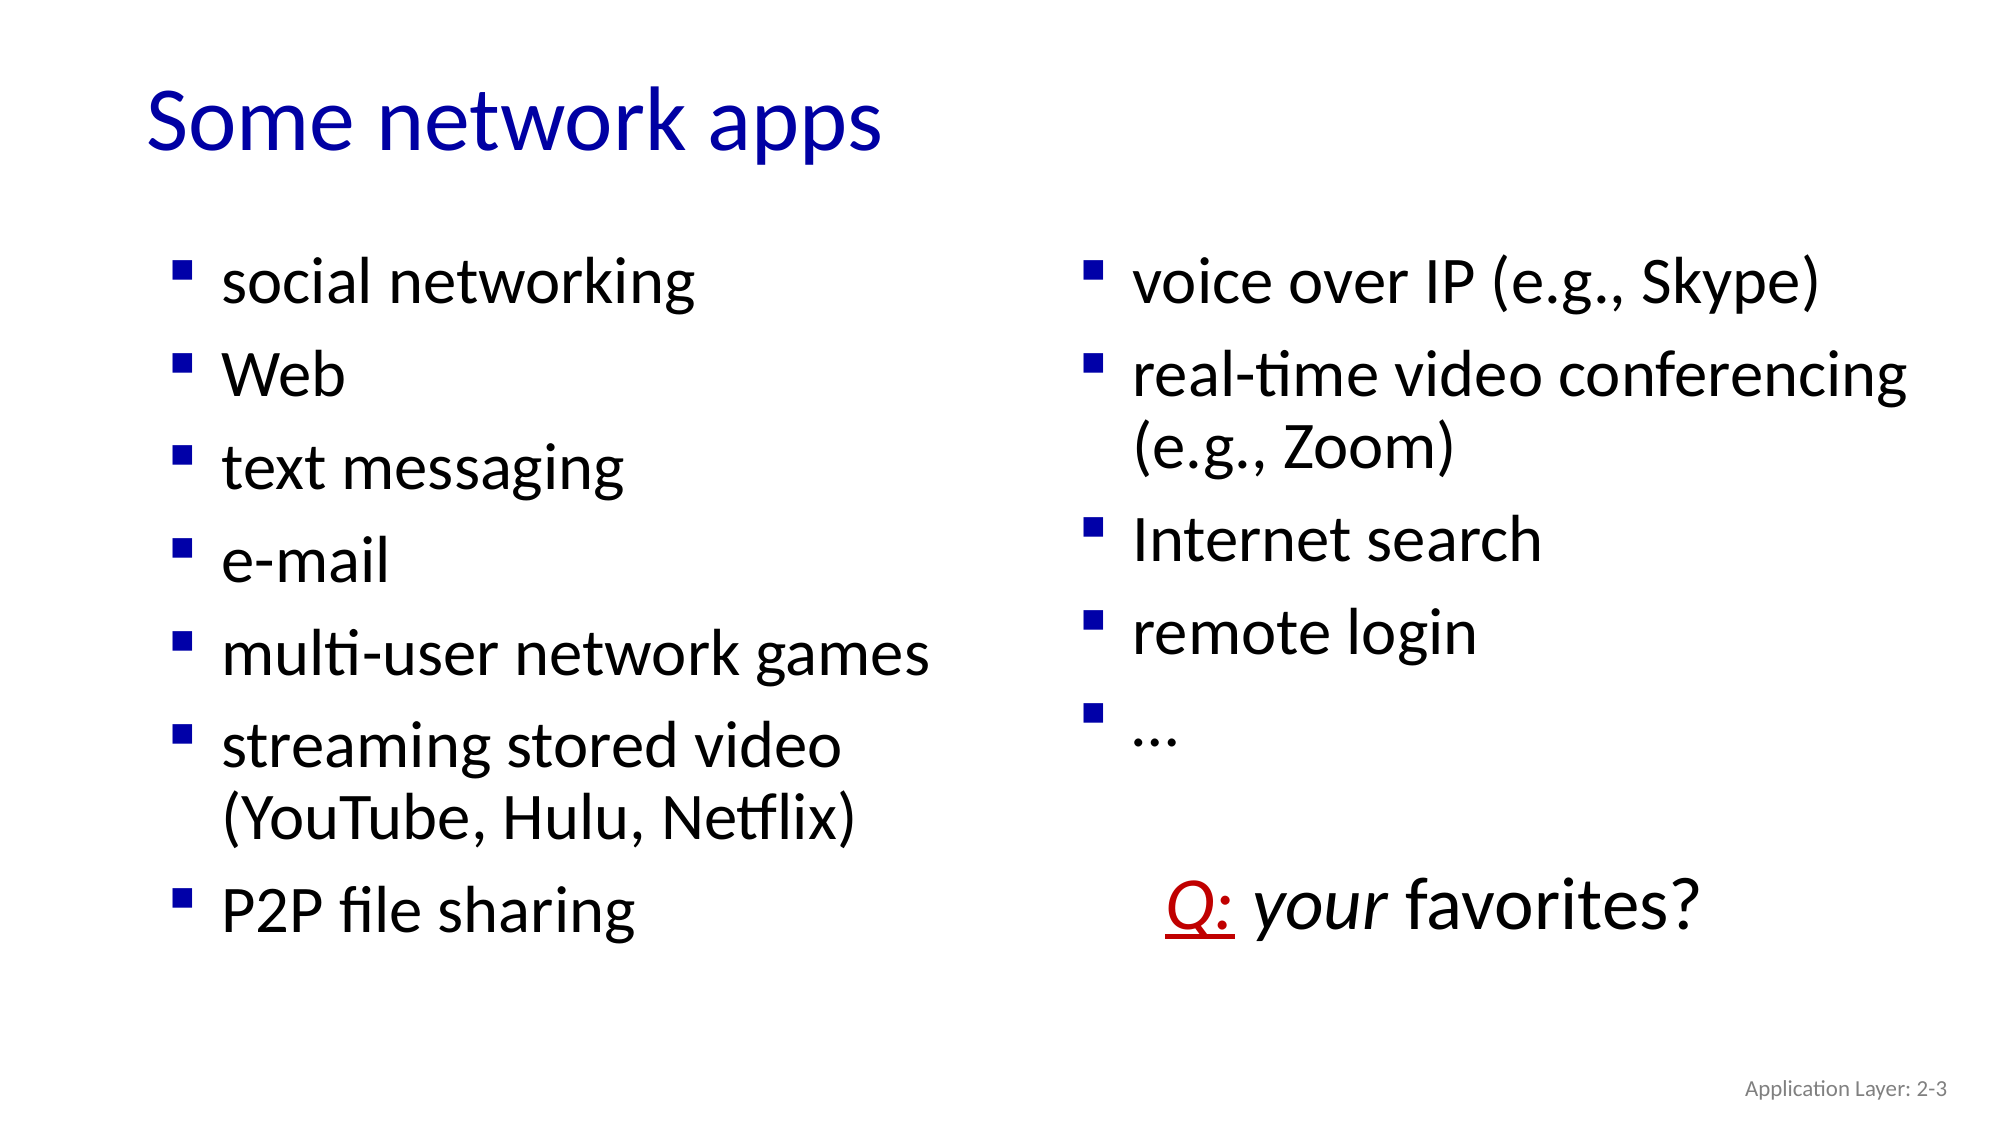

# Some network apps
social networking
Web
text messaging
e-mail
multi-user network games
streaming stored video (YouTube, Hulu, Netflix)
P2P file sharing

voice over IP (e.g., Skype)
real-time video conferencing (e.g., Zoom)
Internet search
remote login
…

Q: your favorites?
Application Layer: 2-3